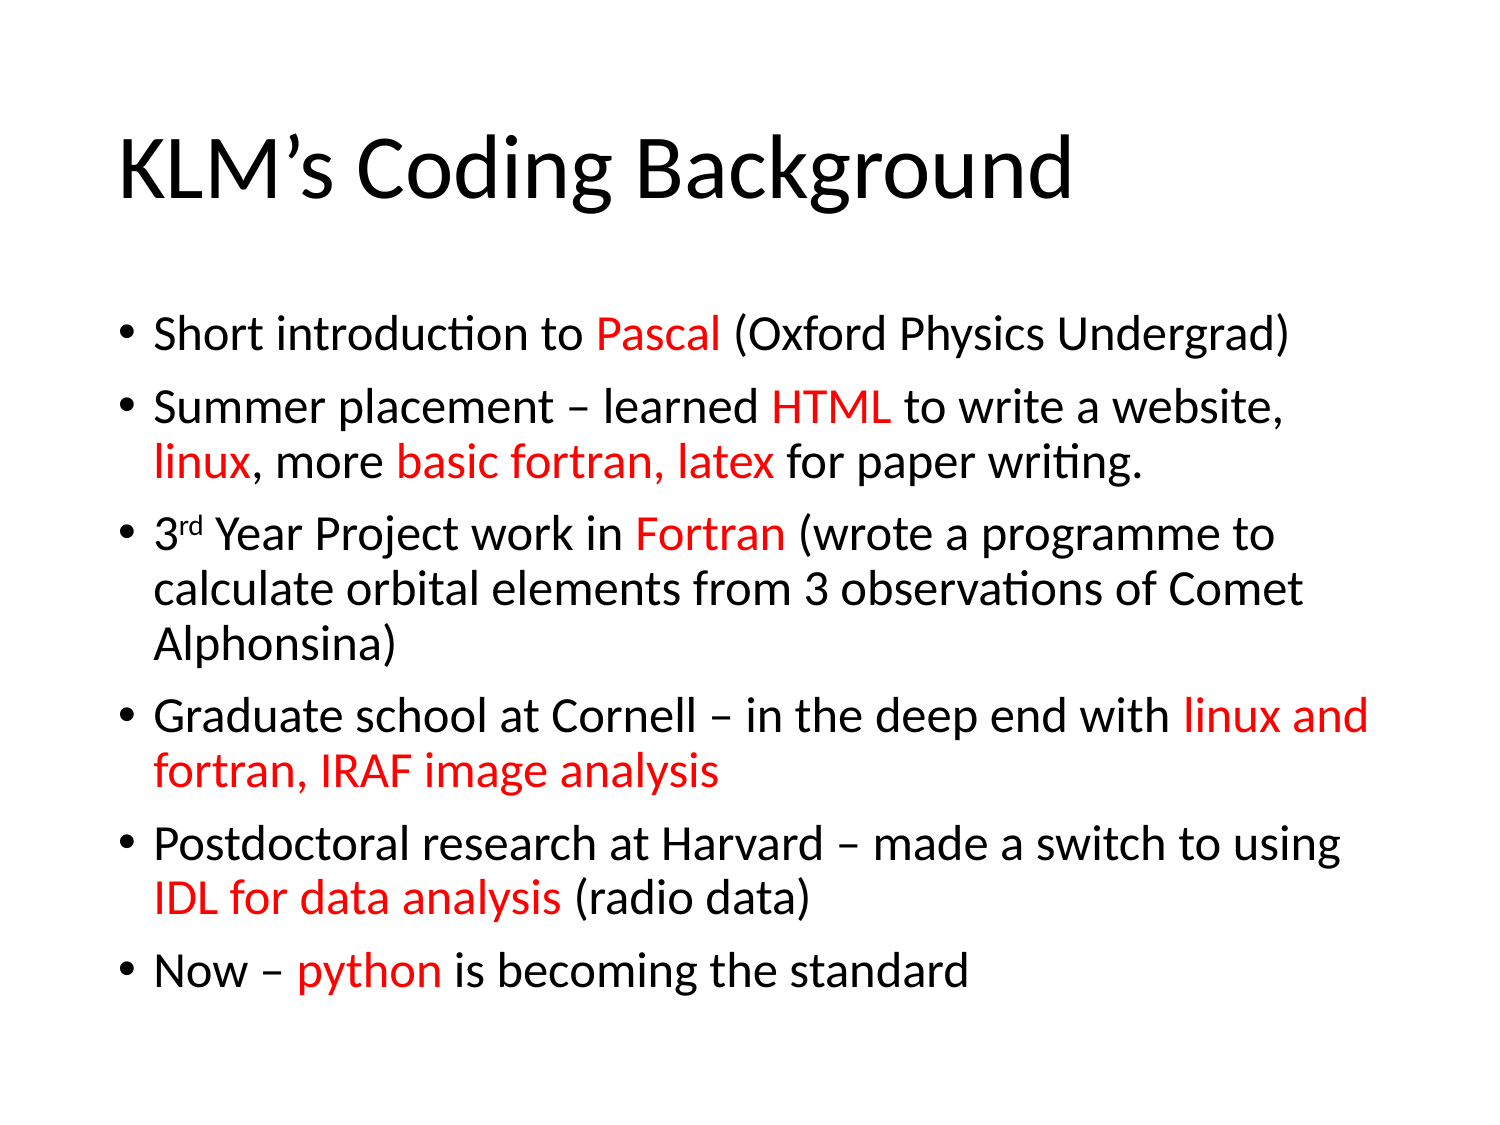

# KLM’s Coding Background
Short introduction to Pascal (Oxford Physics Undergrad)
Summer placement – learned HTML to write a website, linux, more basic fortran, latex for paper writing.
3rd Year Project work in Fortran (wrote a programme to calculate orbital elements from 3 observations of Comet Alphonsina)
Graduate school at Cornell – in the deep end with linux and fortran, IRAF image analysis
Postdoctoral research at Harvard – made a switch to using IDL for data analysis (radio data)
Now – python is becoming the standard